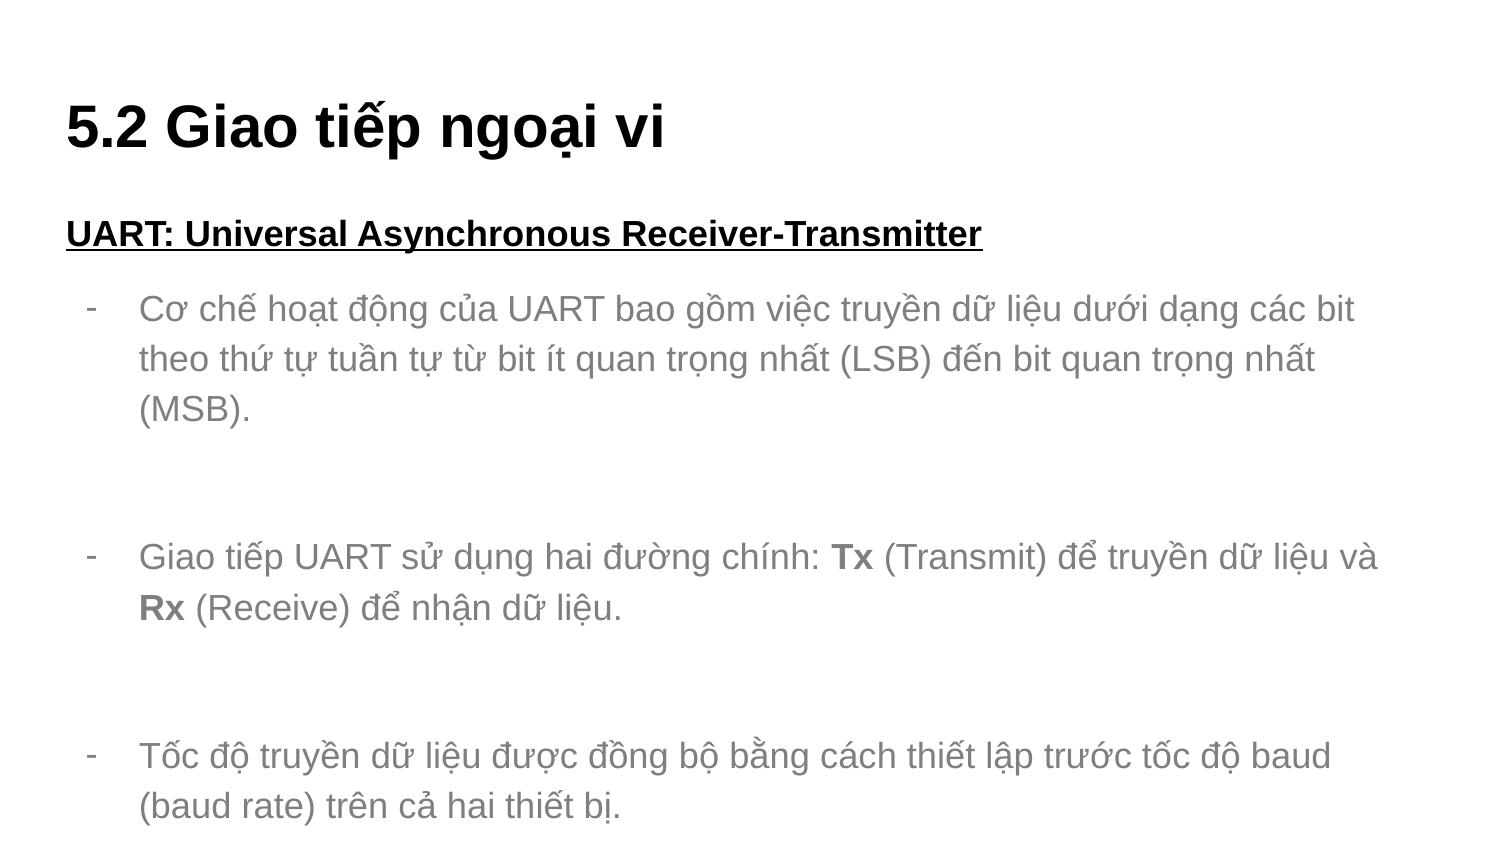

# 5.2 Giao tiếp ngoại vi

UART: Universal Asynchronous Receiver-Transmitter
Cơ chế hoạt động của UART bao gồm việc truyền dữ liệu dưới dạng các bit theo thứ tự tuần tự từ bit ít quan trọng nhất (LSB) đến bit quan trọng nhất (MSB).

Giao tiếp UART sử dụng hai đường chính: Tx (Transmit) để truyền dữ liệu và Rx (Receive) để nhận dữ liệu.

Tốc độ truyền dữ liệu được đồng bộ bằng cách thiết lập trước tốc độ baud (baud rate) trên cả hai thiết bị.